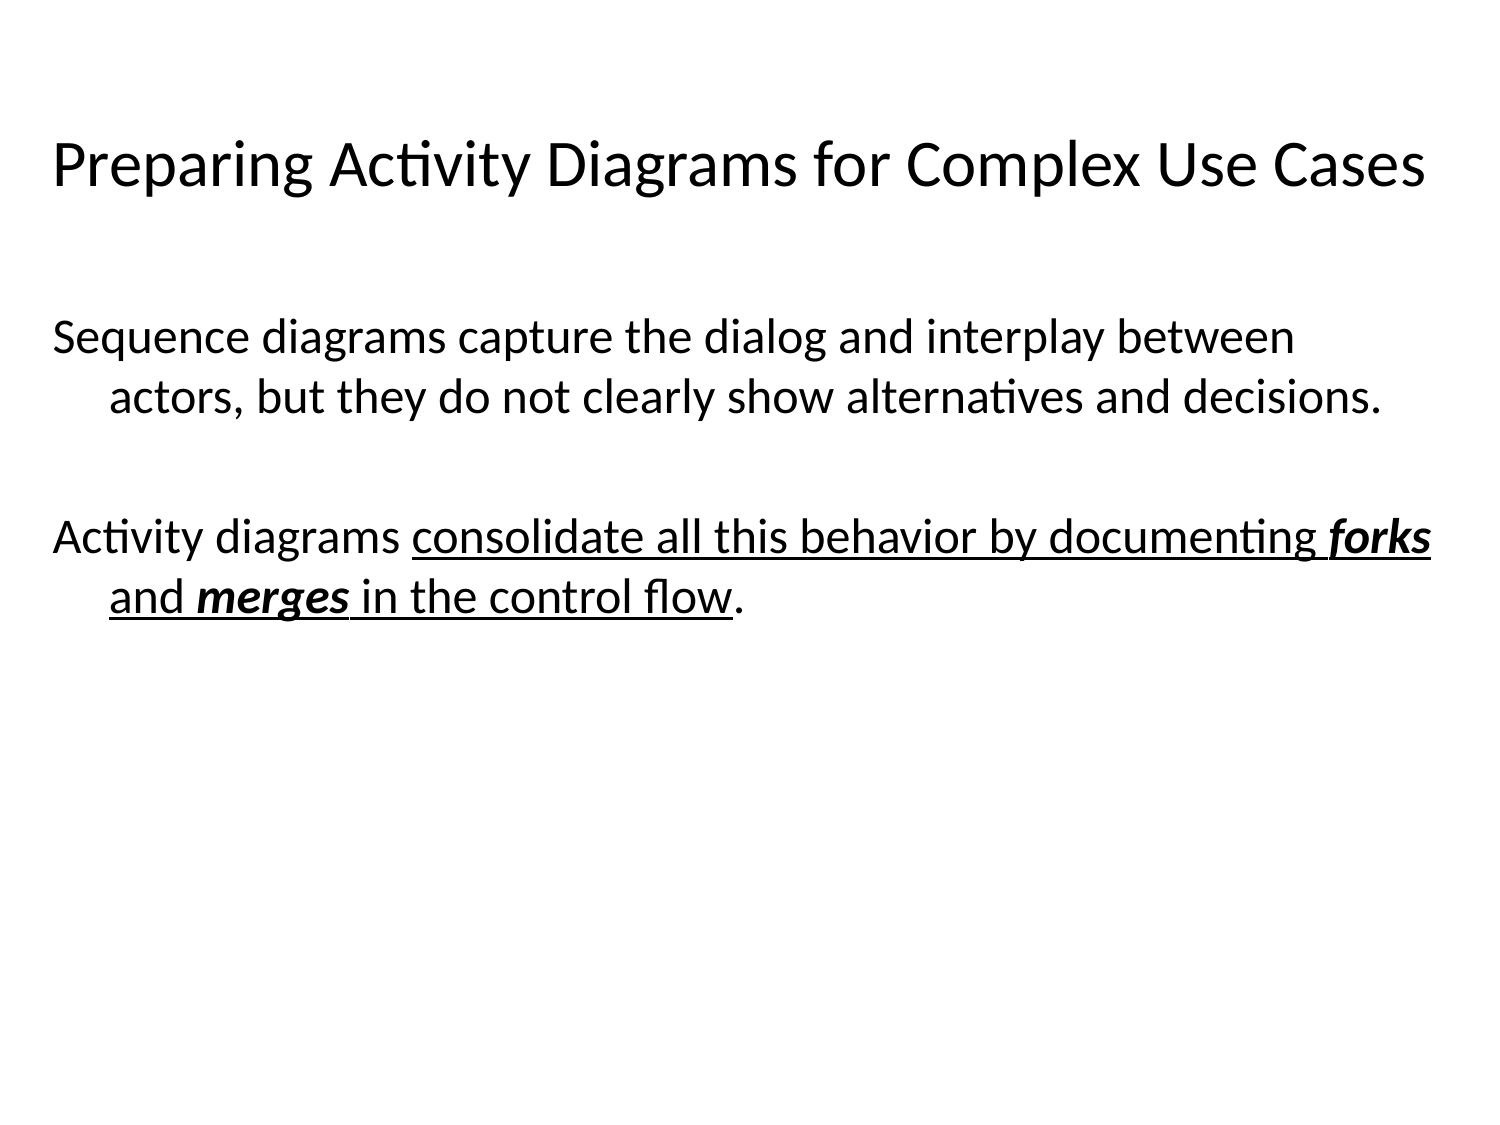

Preparing Activity Diagrams for Complex Use Cases

Sequence diagrams capture the dialog and interplay between actors, but they do not clearly show alternatives and decisions.

Activity diagrams consolidate all this behavior by documenting forks and merges in the control flow.